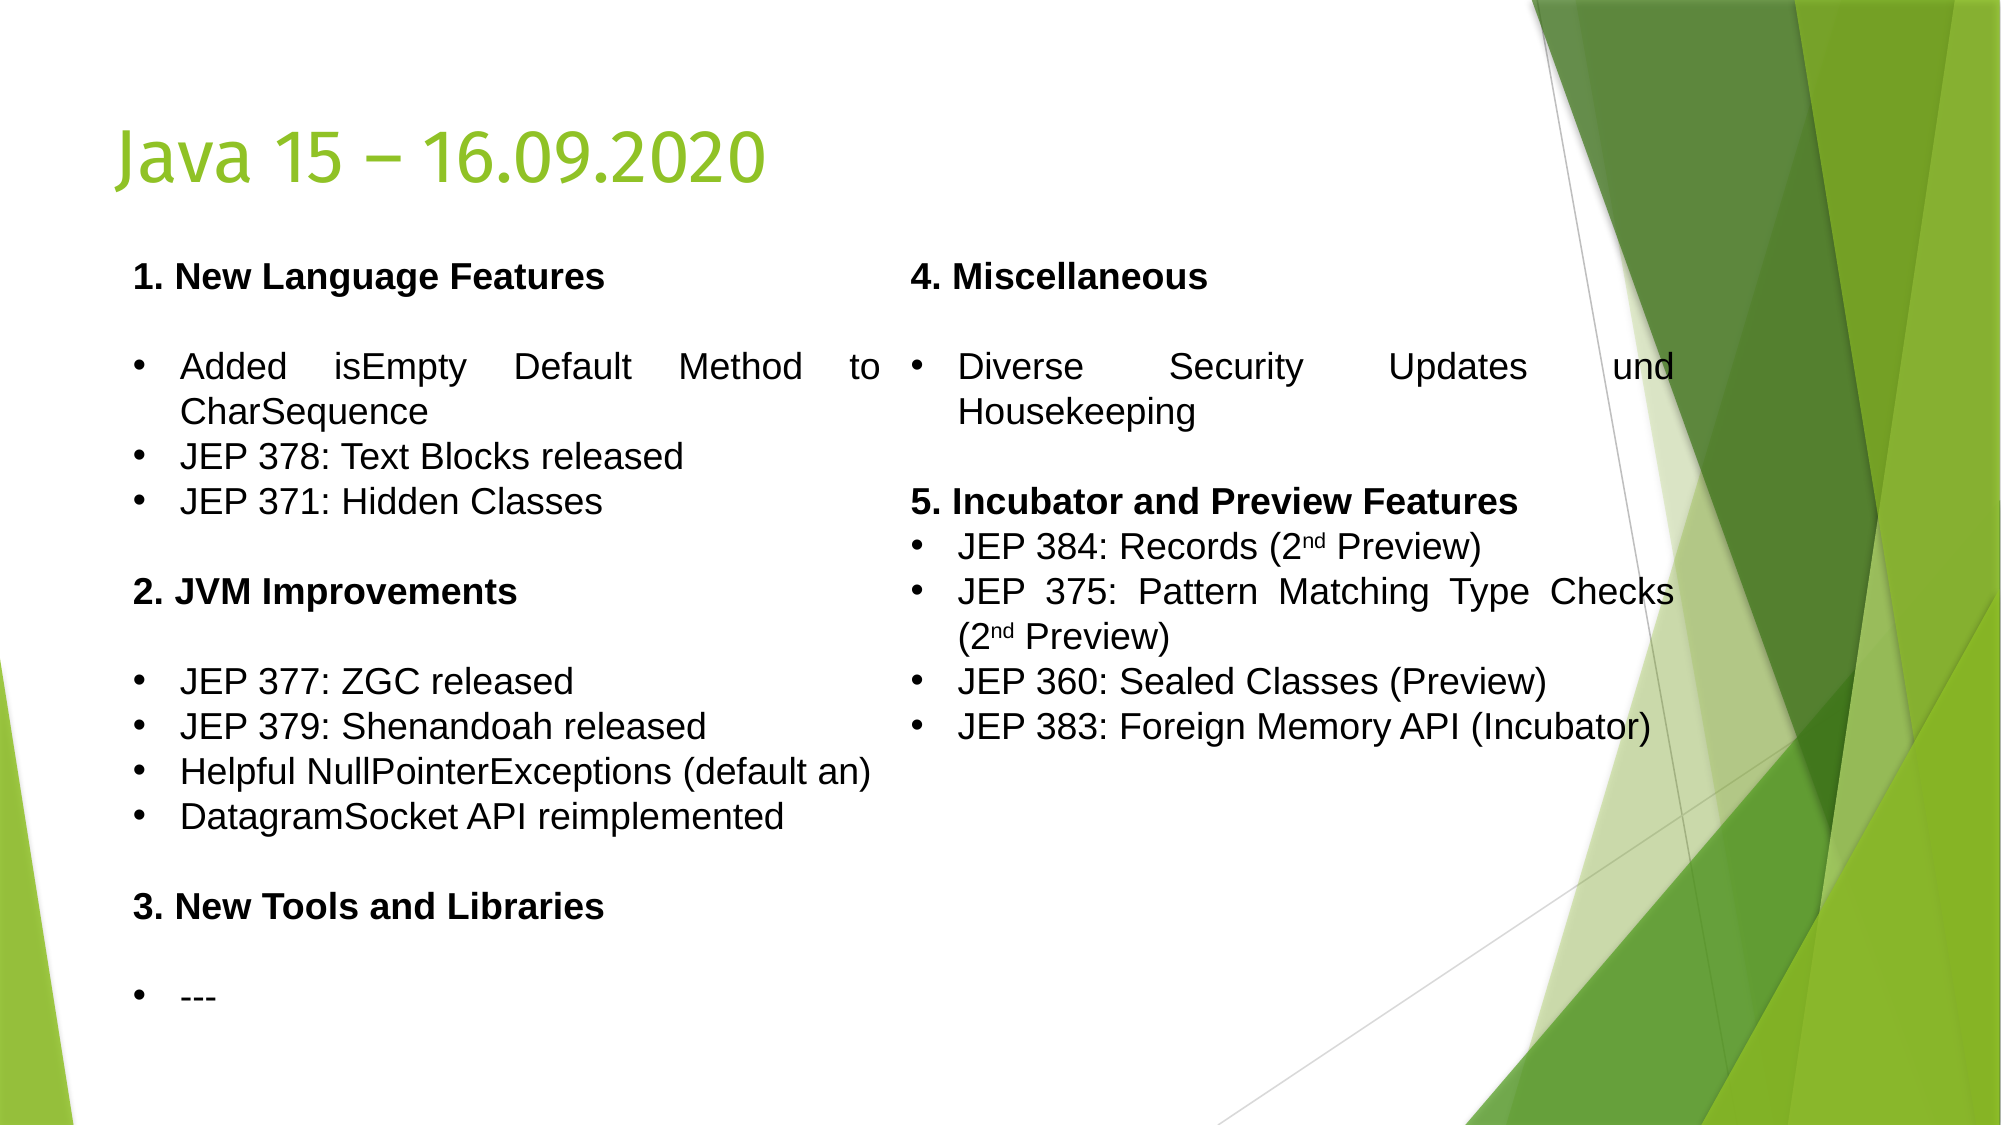

# Java 15 – 16.09.2020
1. New Language Features

Added isEmpty Default Method to CharSequence
JEP 378: Text Blocks released
JEP 371: Hidden Classes

2. JVM Improvements

JEP 377: ZGC released
JEP 379: Shenandoah released
Helpful NullPointerExceptions (default an)
DatagramSocket API reimplemented

3. New Tools and Libraries

---

4. Miscellaneous

Diverse Security Updates und Housekeeping

5. Incubator and Preview Features
JEP 384: Records (2nd Preview)
JEP 375: Pattern Matching Type Checks (2nd Preview)
JEP 360: Sealed Classes (Preview)
JEP 383: Foreign Memory API (Incubator)